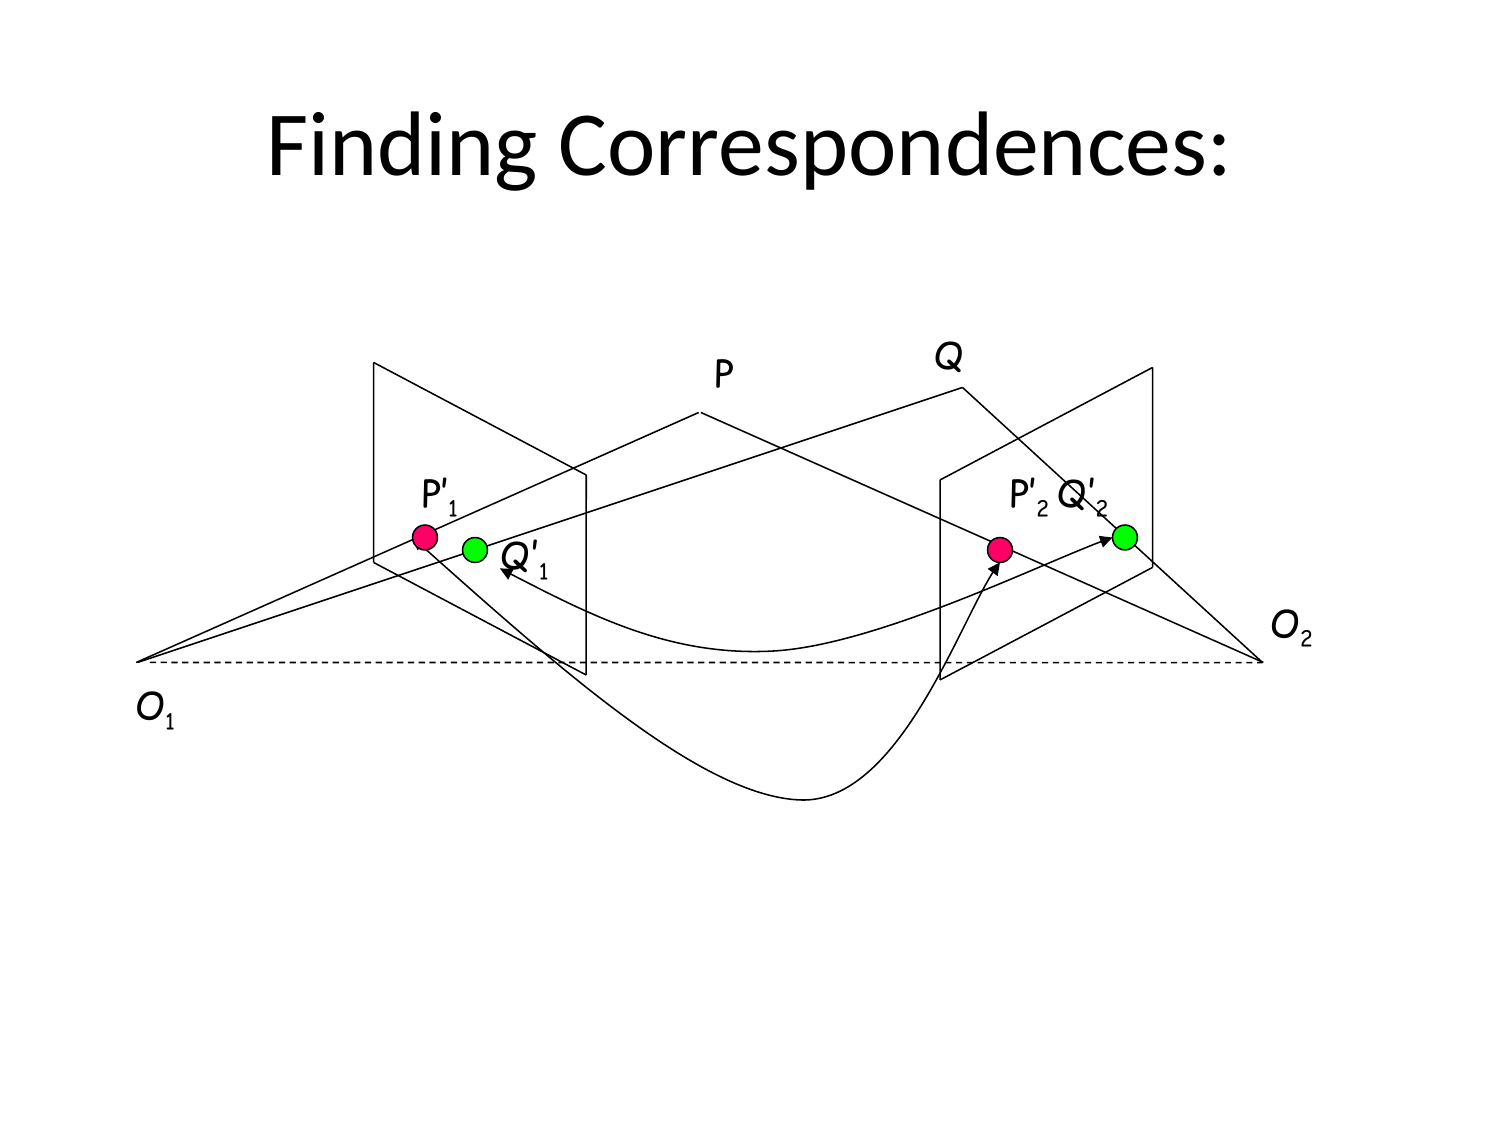

# Finding Correspondences:
Q
P

P’1
P’2 Q’2

Q’1

O2

O1